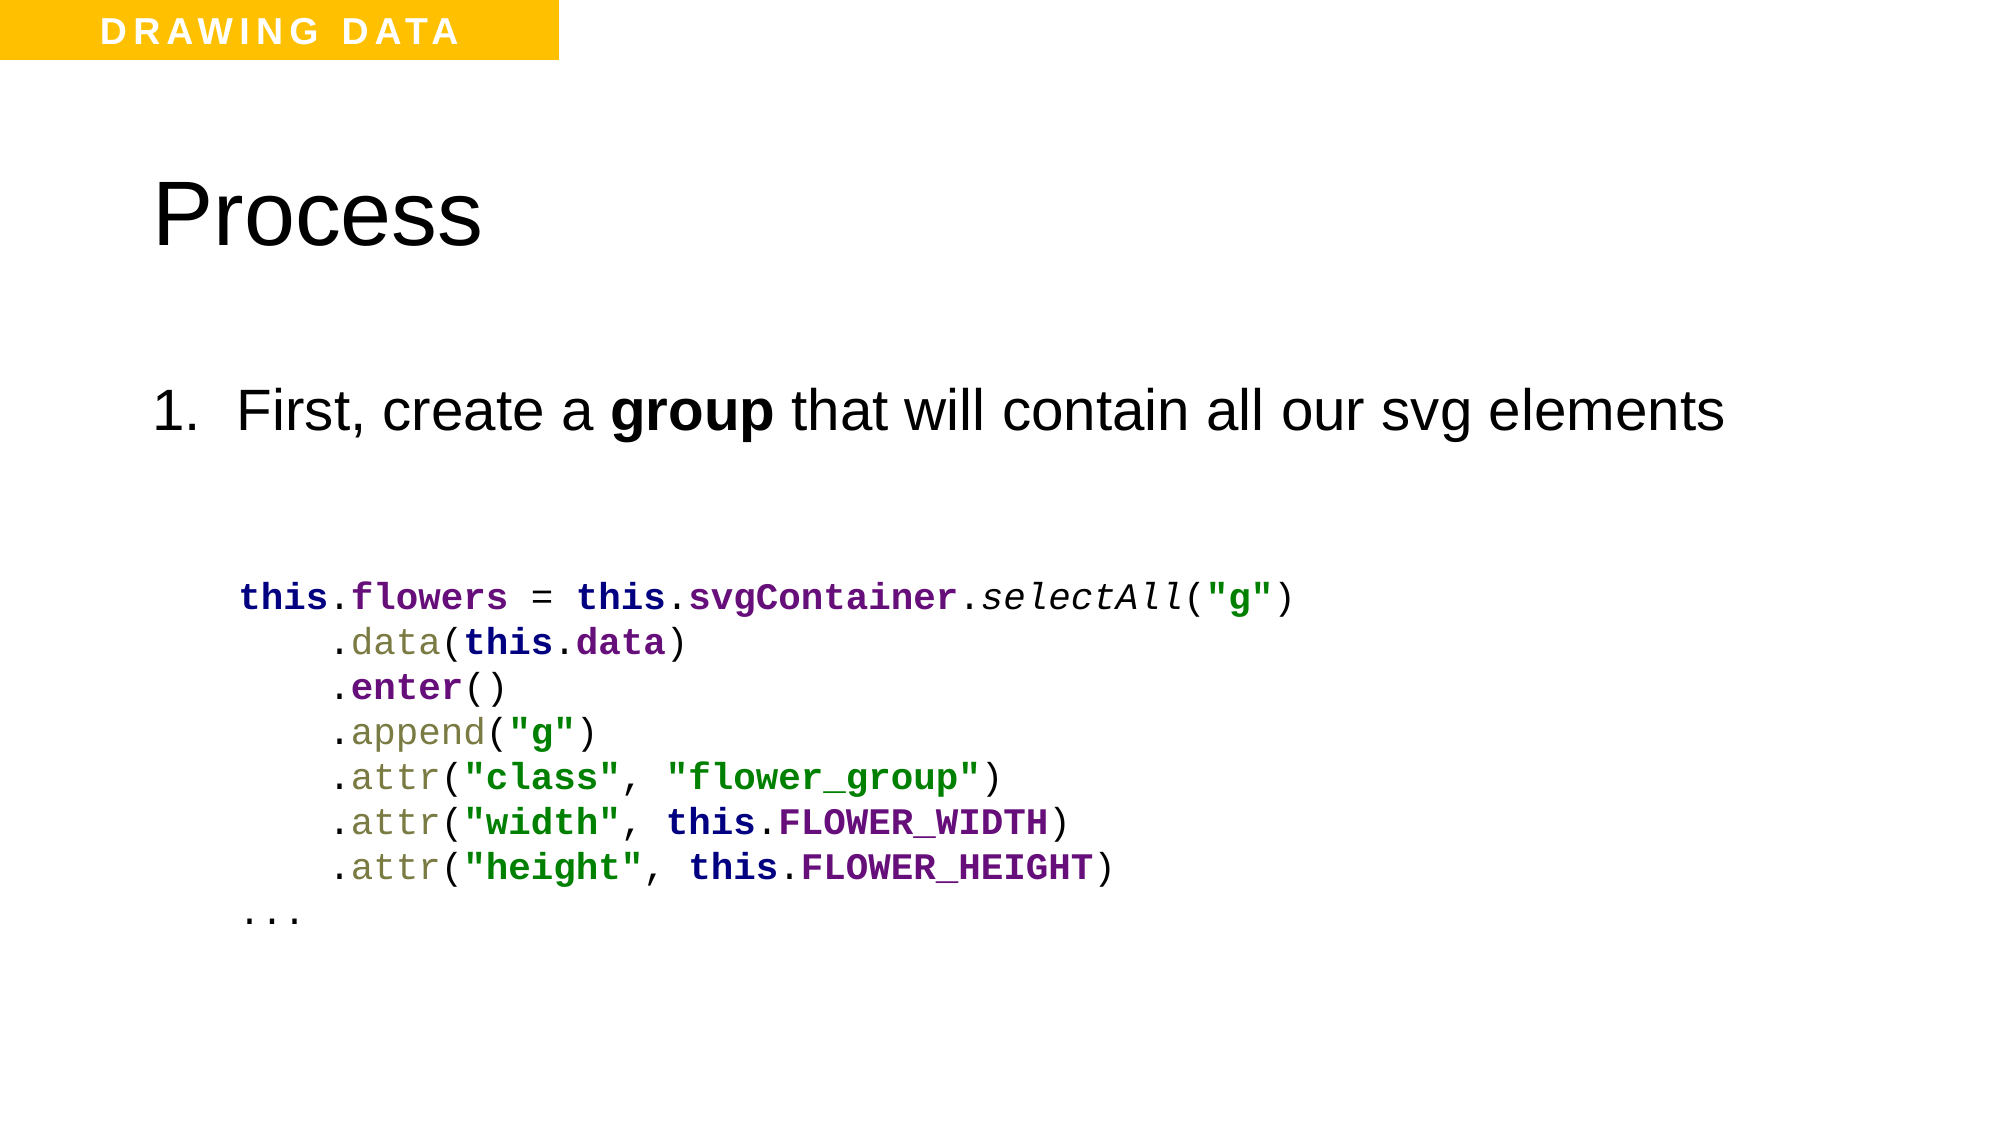

# Process
First, create a group that will contain all our svg elements
this.flowers = this.svgContainer.selectAll("g")
    .data(this.data)
    .enter()
    .append("g")
    .attr("class", "flower_group")
    .attr("width", this.FLOWER_WIDTH)
    .attr("height", this.FLOWER_HEIGHT)
...